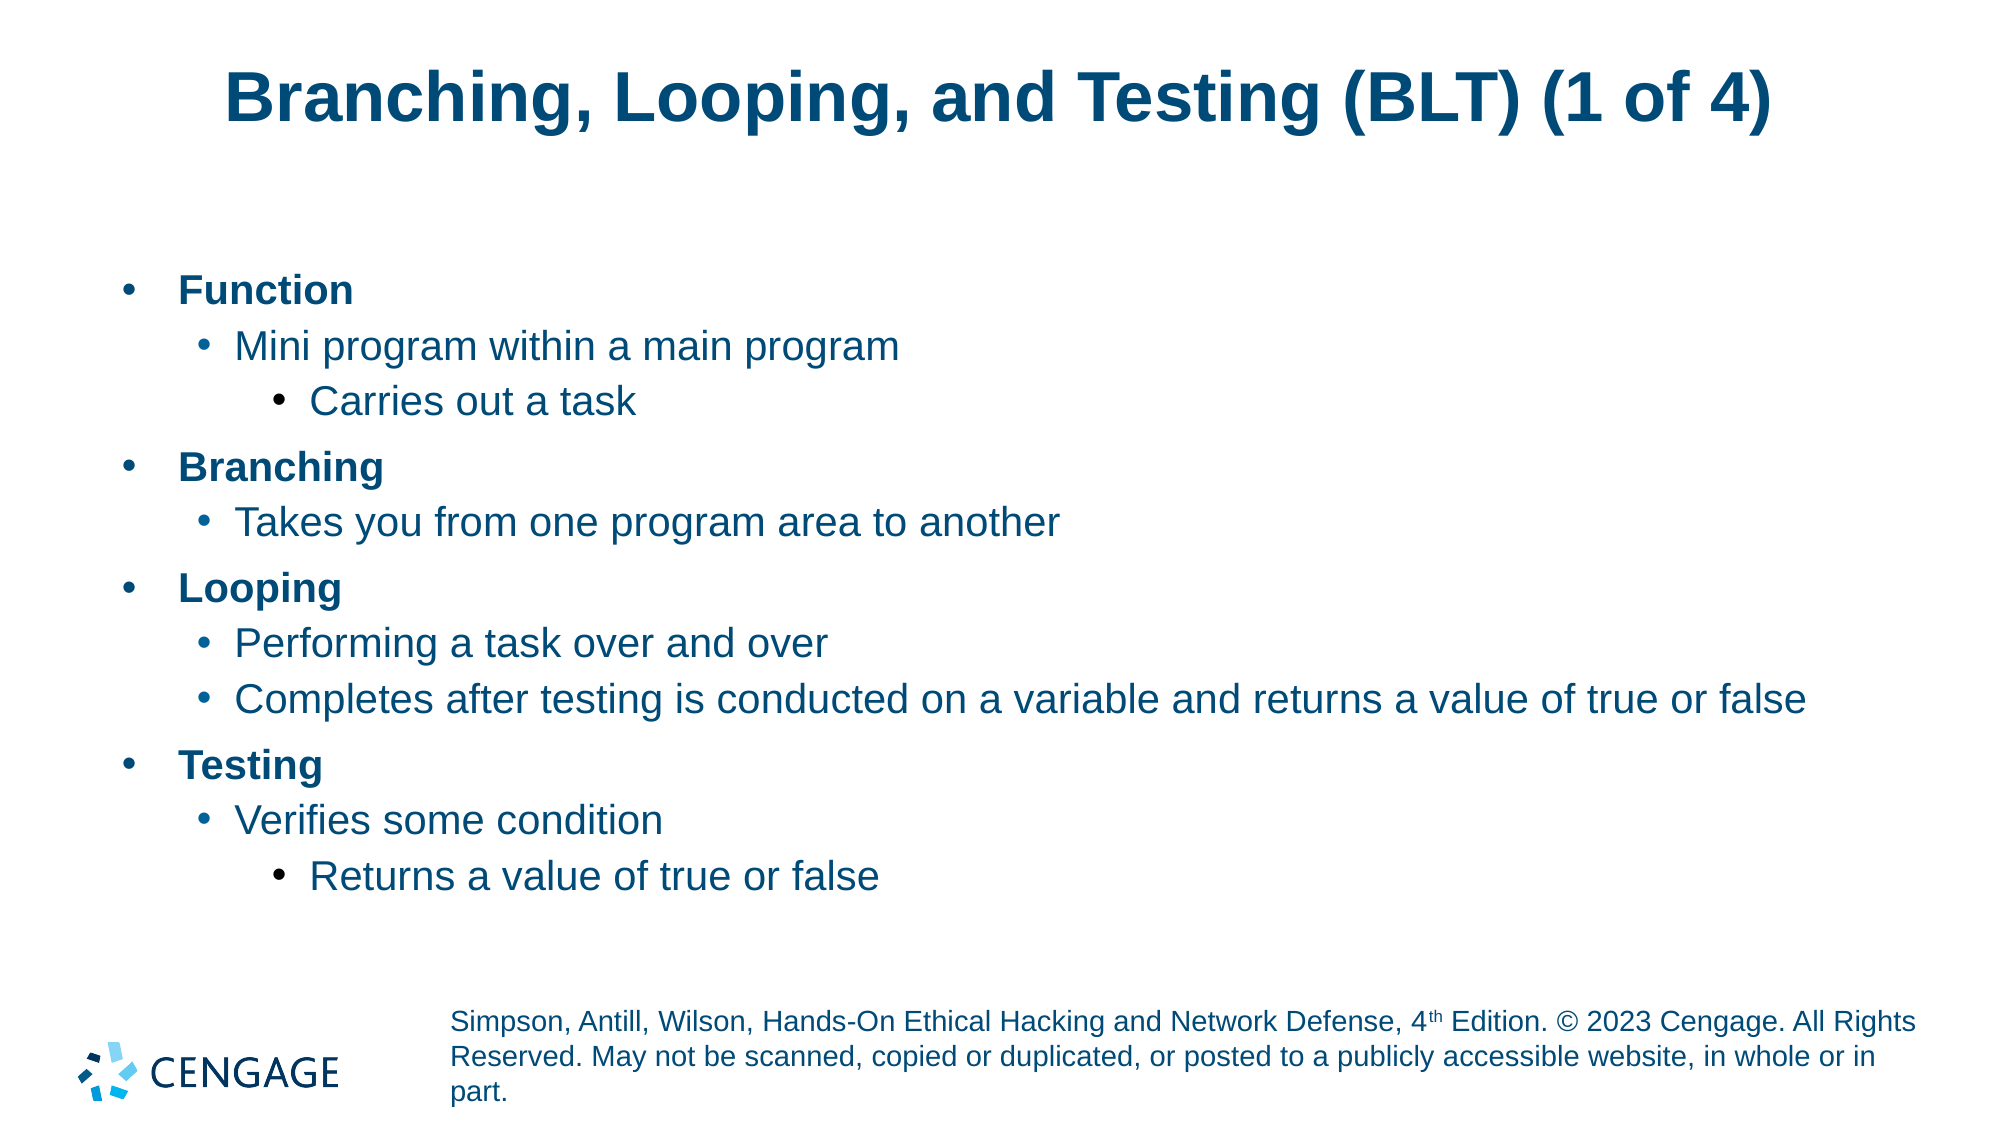

# Branching, Looping, and Testing (BLT) (1 of 4)
Function
Mini program within a main program
Carries out a task
Branching
Takes you from one program area to another
Looping
Performing a task over and over
Completes after testing is conducted on a variable and returns a value of true or false
Testing
Verifies some condition
Returns a value of true or false